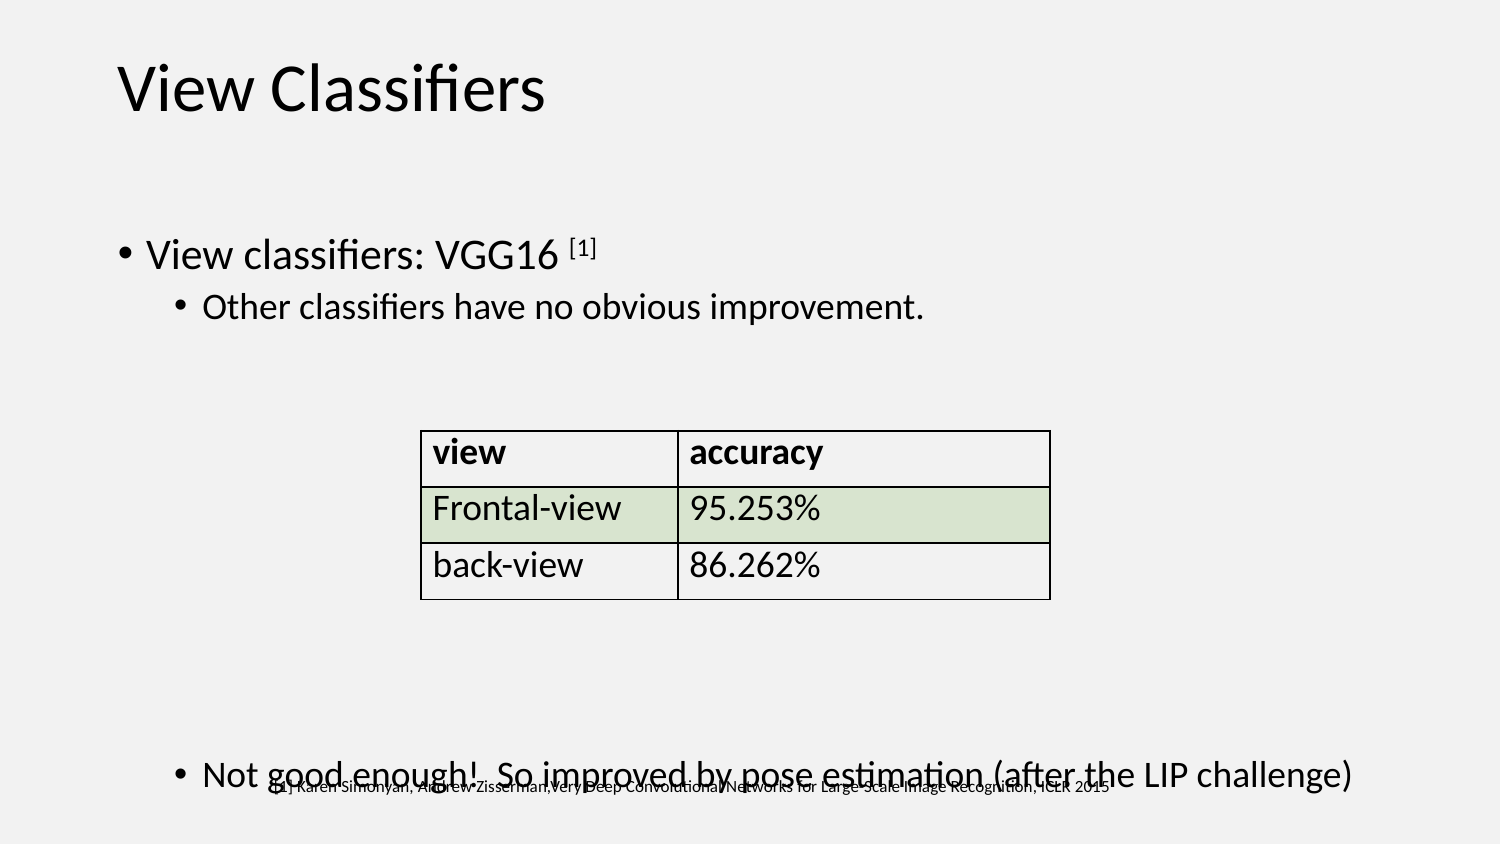

# View Classifiers
View classifiers: VGG16 [1]
Other classifiers have no obvious improvement.

Not good enough!  So improved by pose estimation (after the LIP challenge)

| view | accuracy |
| --- | --- |
| Frontal-view | 95.253% |
| back-view | 86.262% |
[1] Karen Simonyan, Andrew Zisserman,Very Deep Convolutional Networks for Large-Scale Image Recognition, ICLR 2015